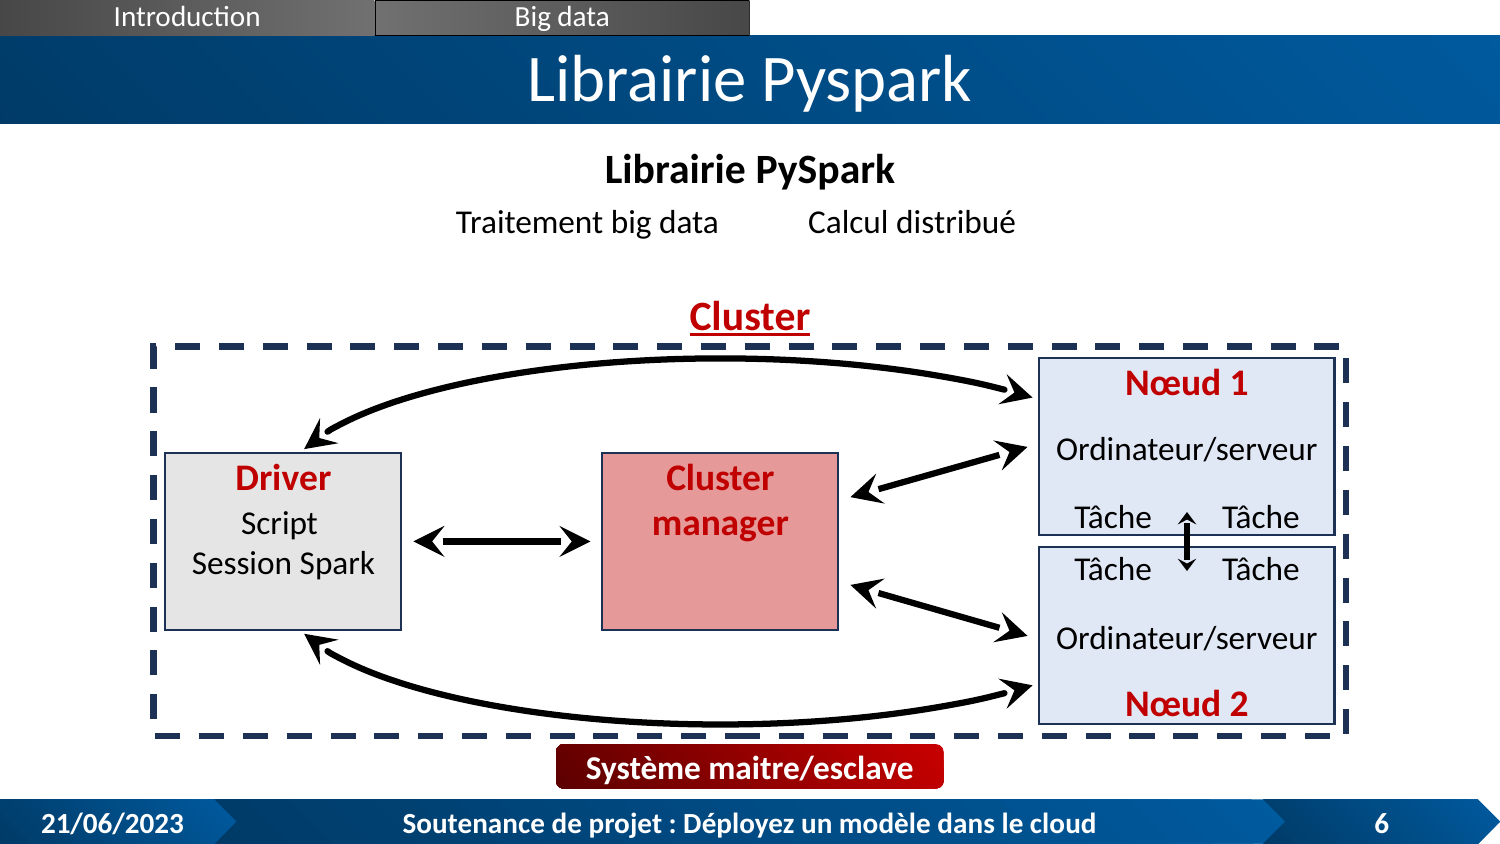

Introduction
Big data
# Librairie Pyspark
Librairie PySpark
Traitement big data
Calcul distribué
Cluster

Ordinateur/serveur
Nœud 1
Script
Session Spark
Driver

Cluster manager

Tâche
Tâche
Ordinateur/serveur
Tâche
Tâche
Nœud 2
Système maitre/esclave
21/06/2023
6